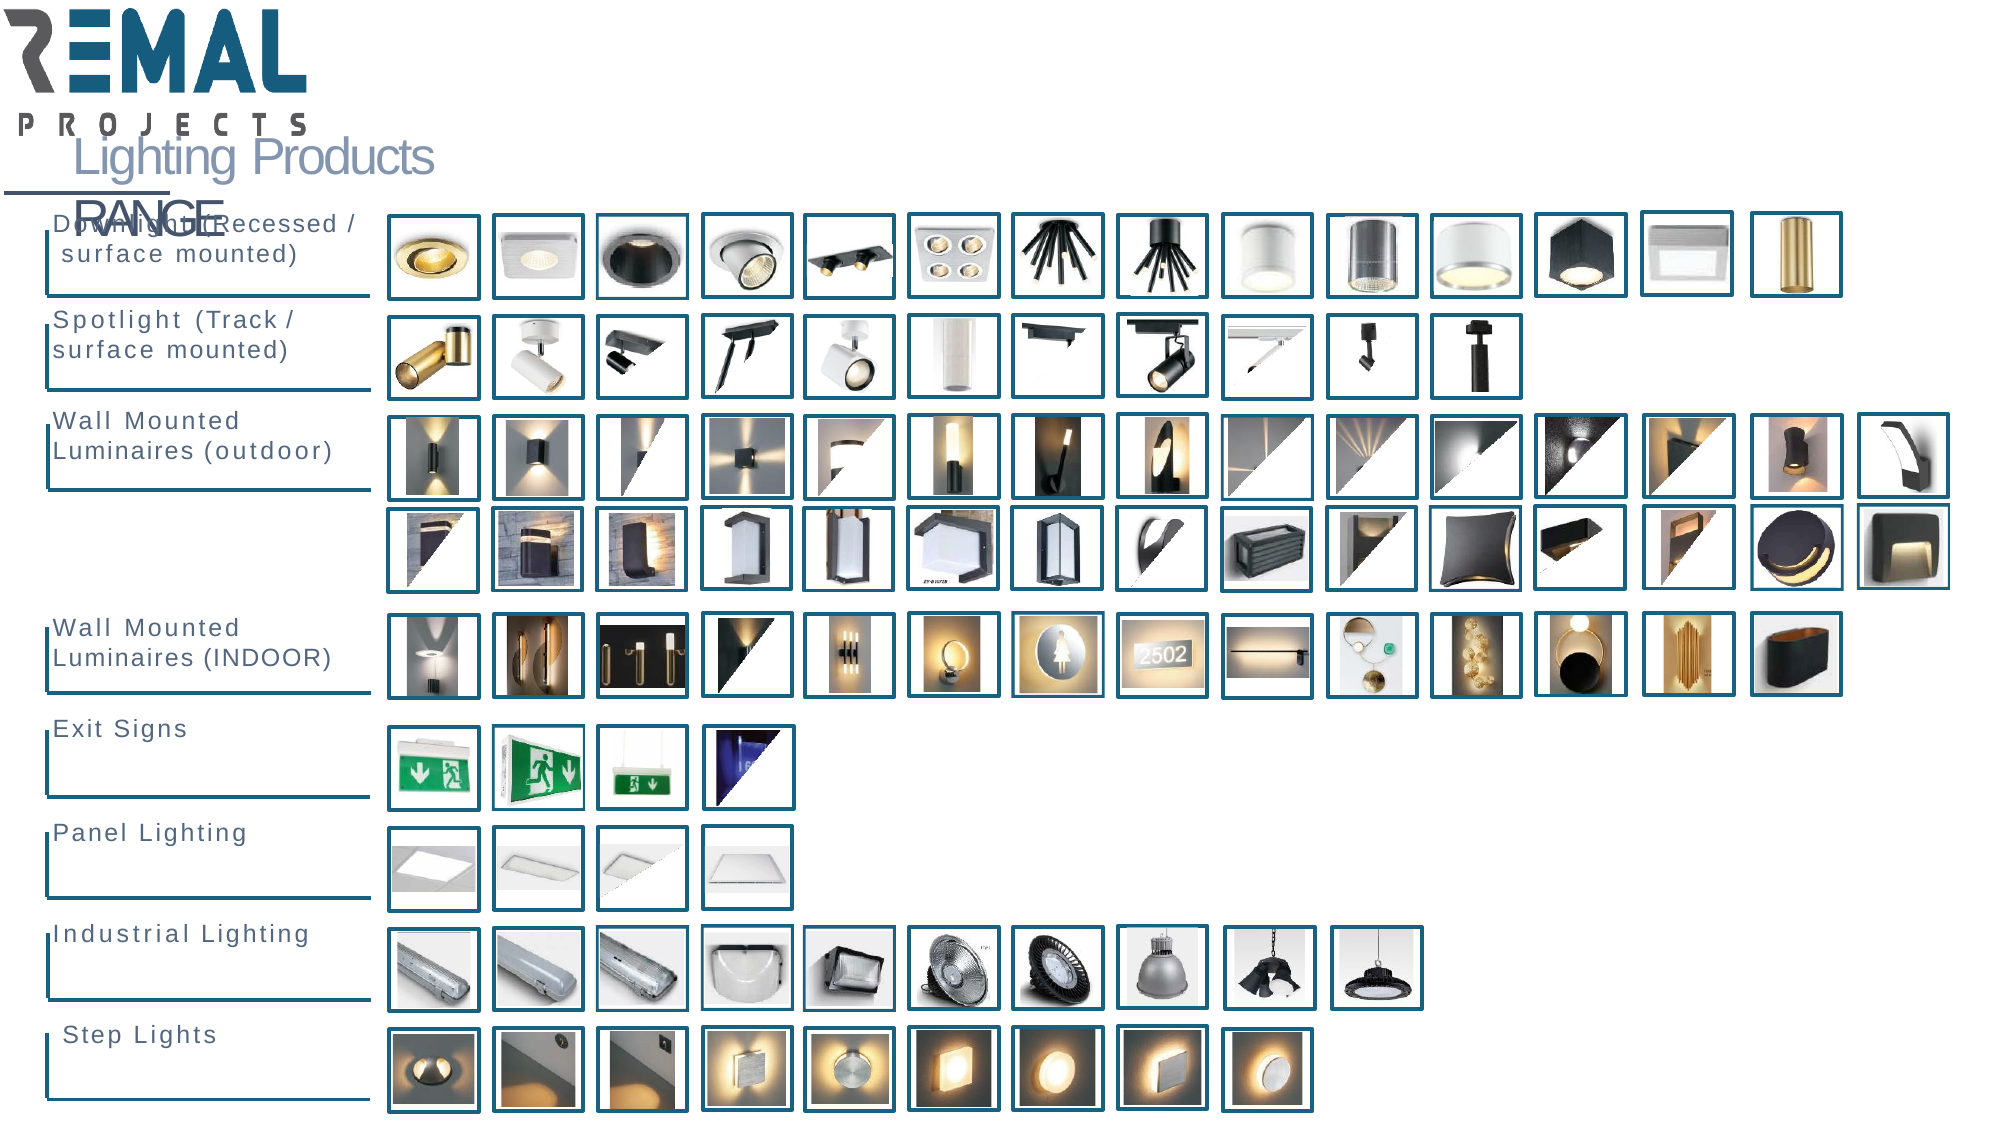

# Lighting Products RANGE

Downlight (Recessed /  surface mounted)

Spotlight (Track /
surface mounted)

Wall Mounted  Luminaires (outdoor)

Wall Mounted  Luminaires (INDOOR)

Exit Signs
Panel Lighting  Industrial Lighting  Step Lights